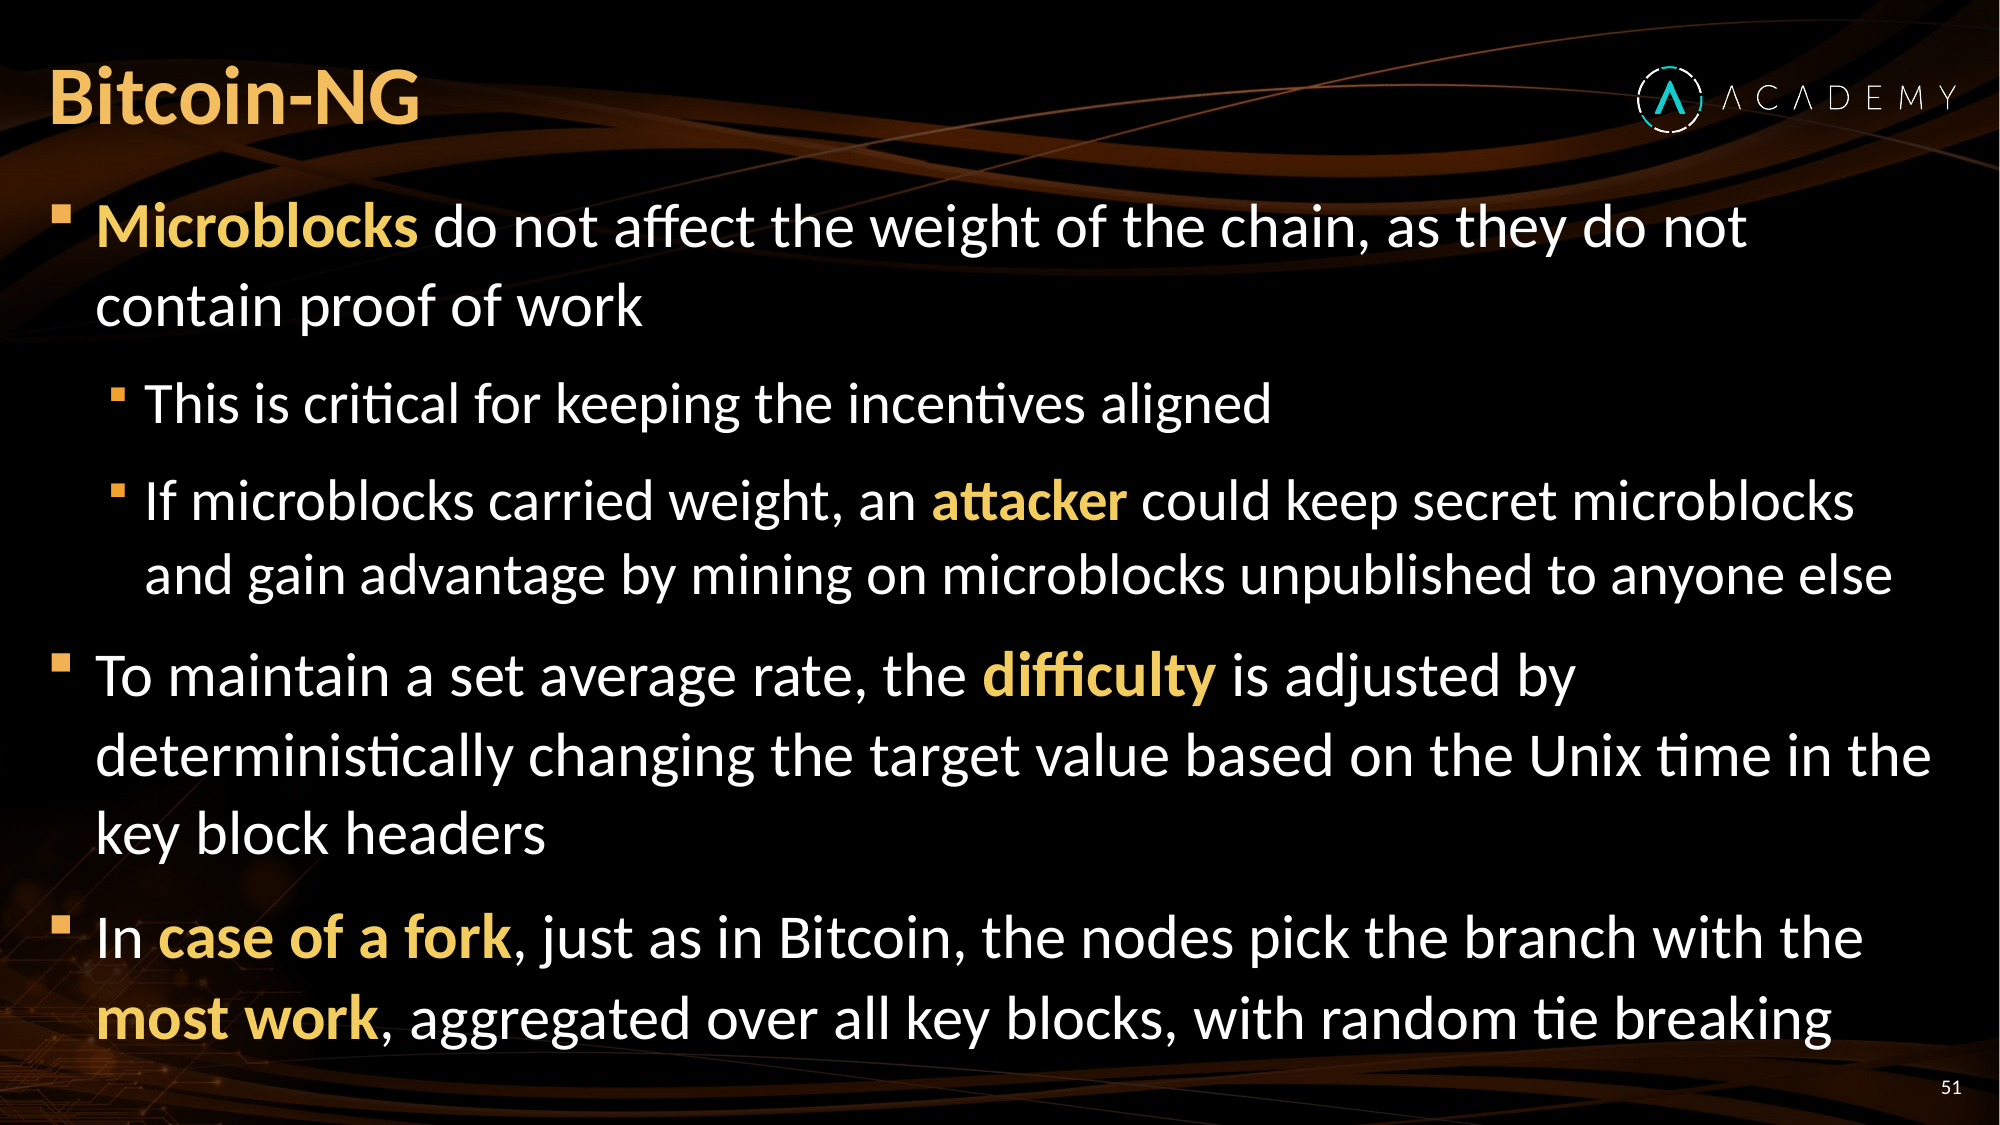

# Bitcoin-NG
Microblocks do not affect the weight of the chain, as they do not contain proof of work
This is critical for keeping the incentives aligned
If microblocks carried weight, an attacker could keep secret microblocks and gain advantage by mining on microblocks unpublished to anyone else
To maintain a set average rate, the difficulty is adjusted by deterministically changing the target value based on the Unix time in the key block headers
In case of a fork, just as in Bitcoin, the nodes pick the branch with the most work, aggregated over all key blocks, with random tie breaking

51